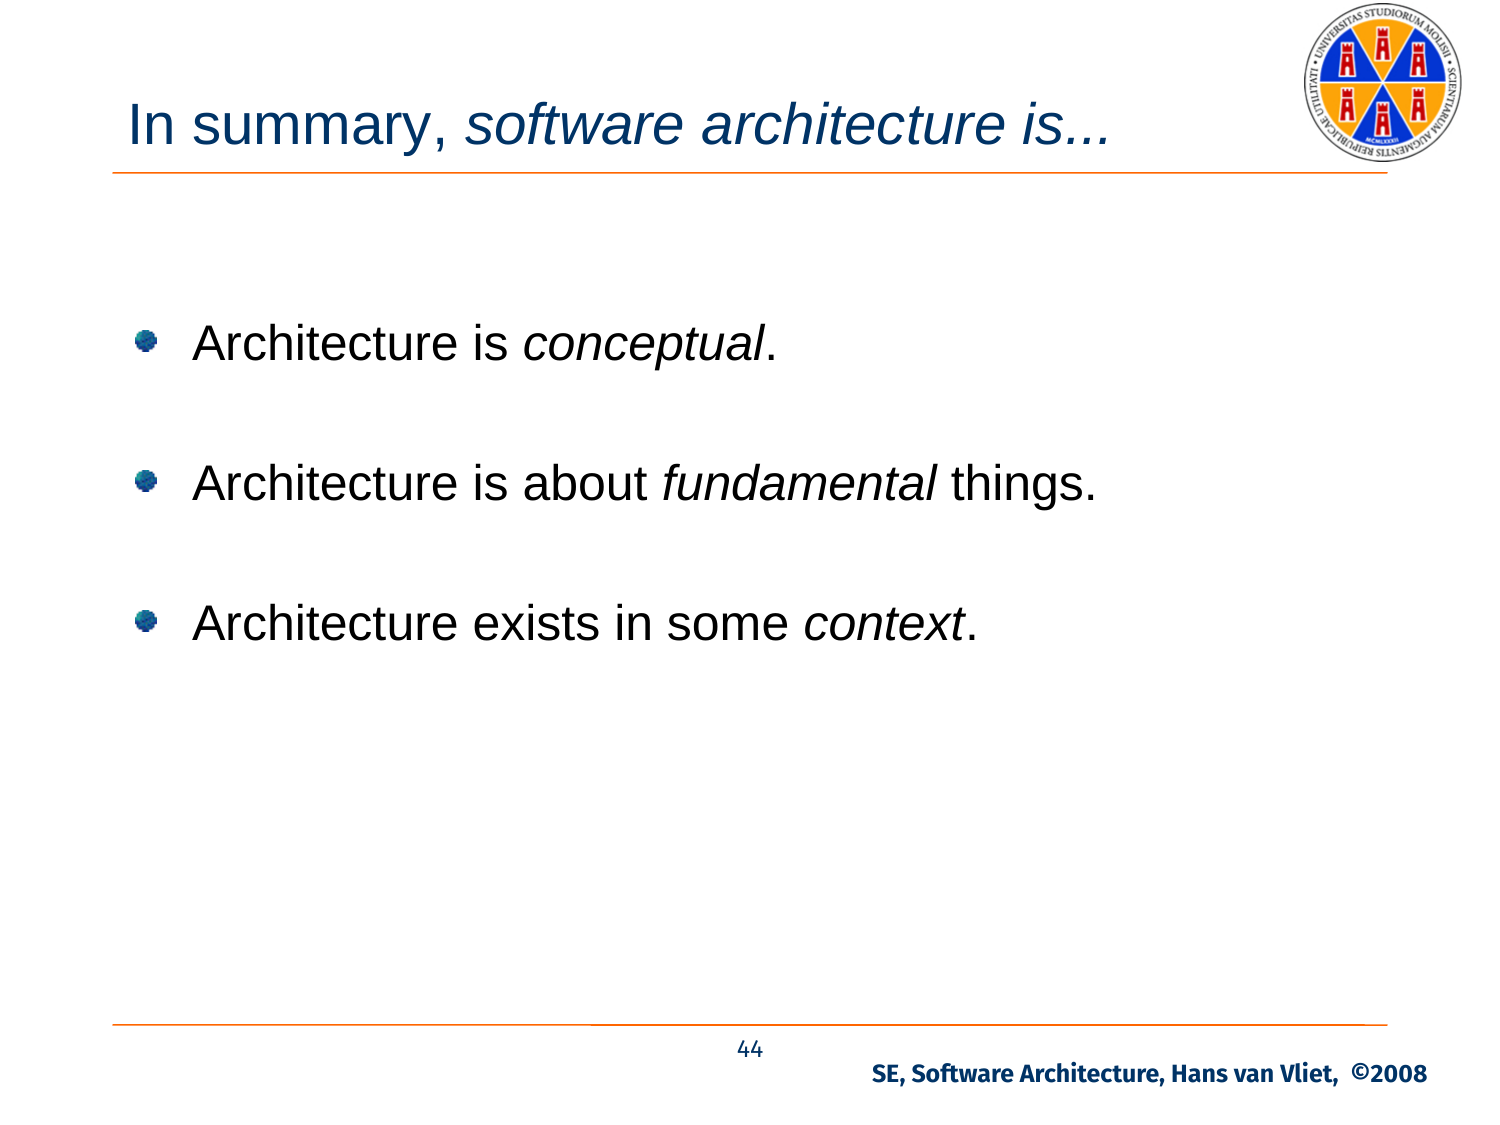

# In summary, software architecture is...

Architecture is conceptual.

Architecture is about fundamental things.

Architecture exists in some context.

44
SE, Software Architecture, Hans van Vliet,  ©2008